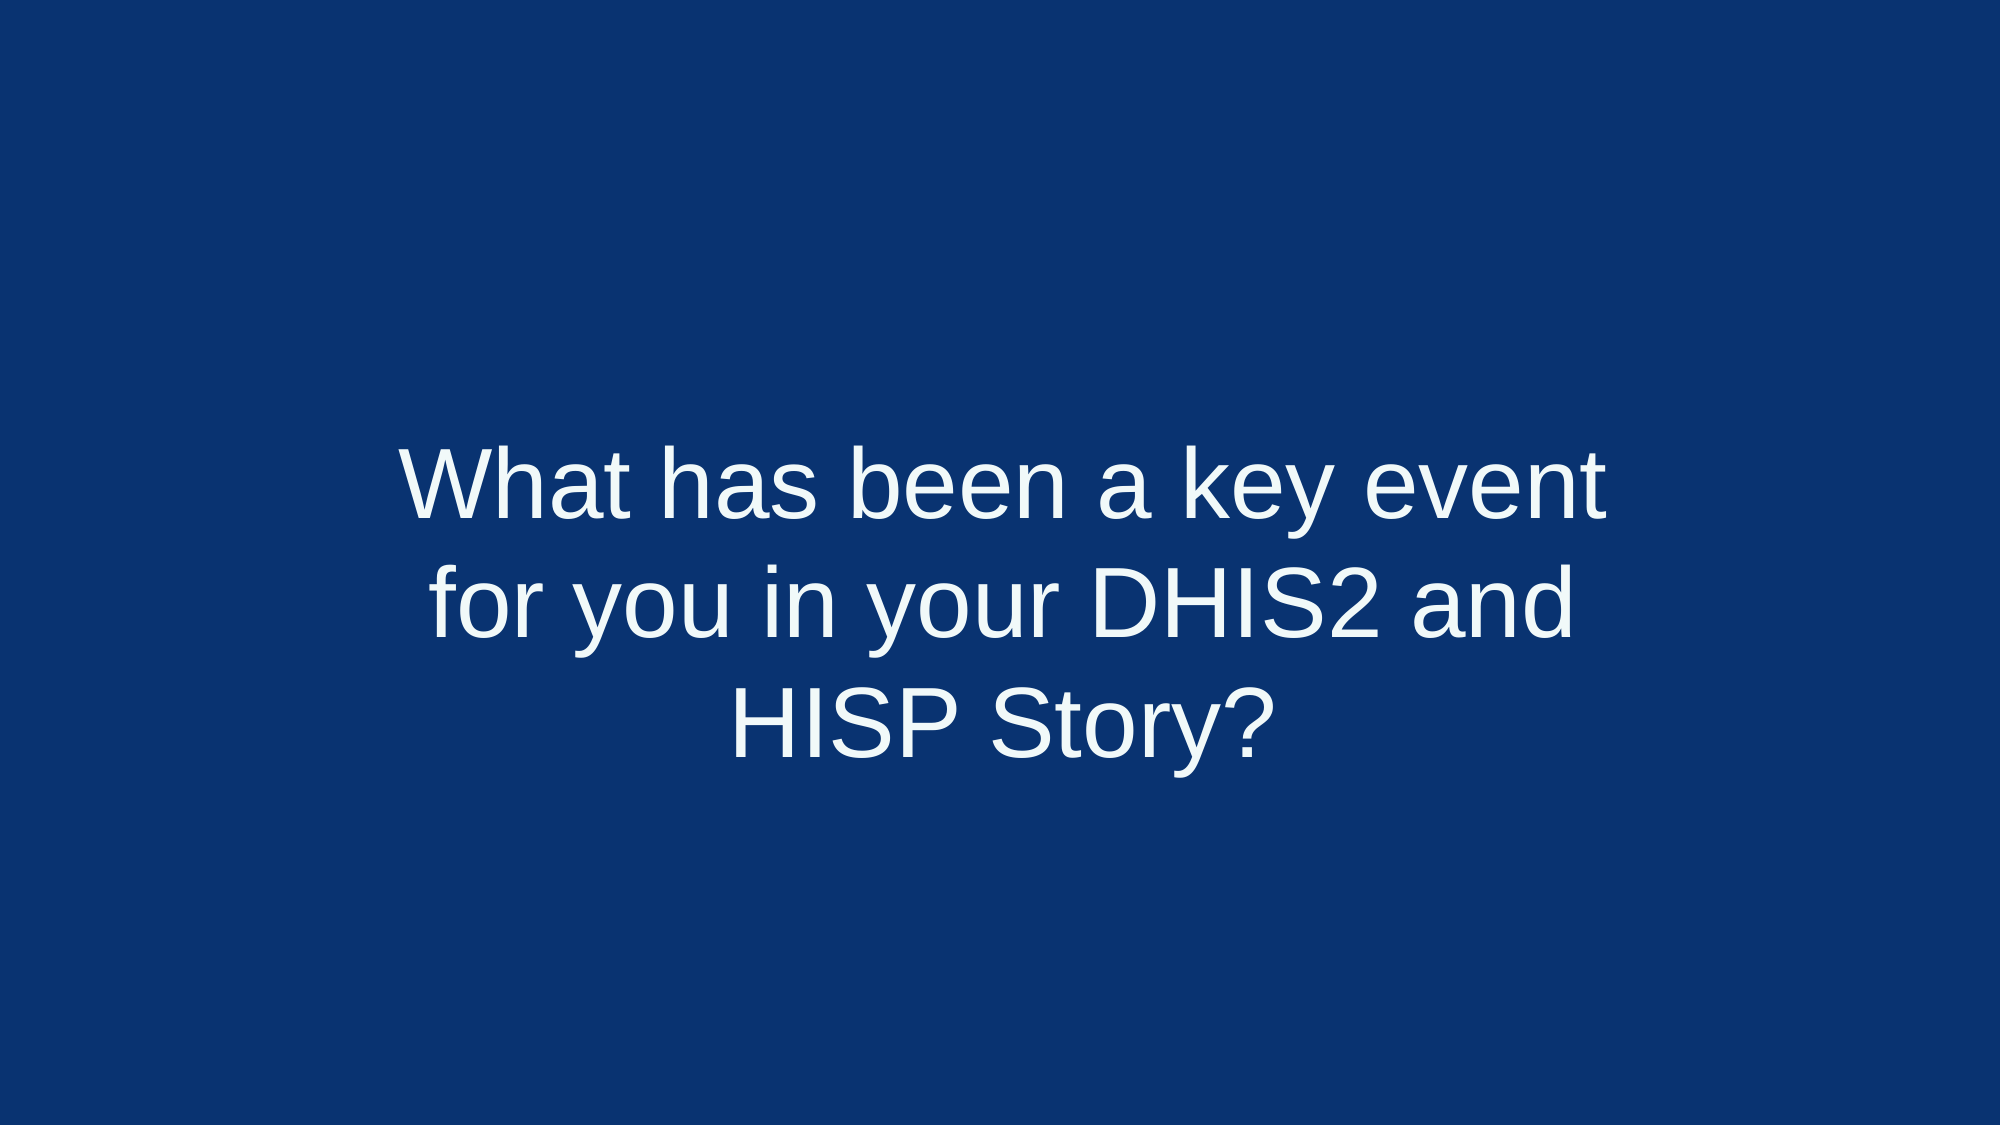

What has been a key event for you in your DHIS2 and HISP Story?